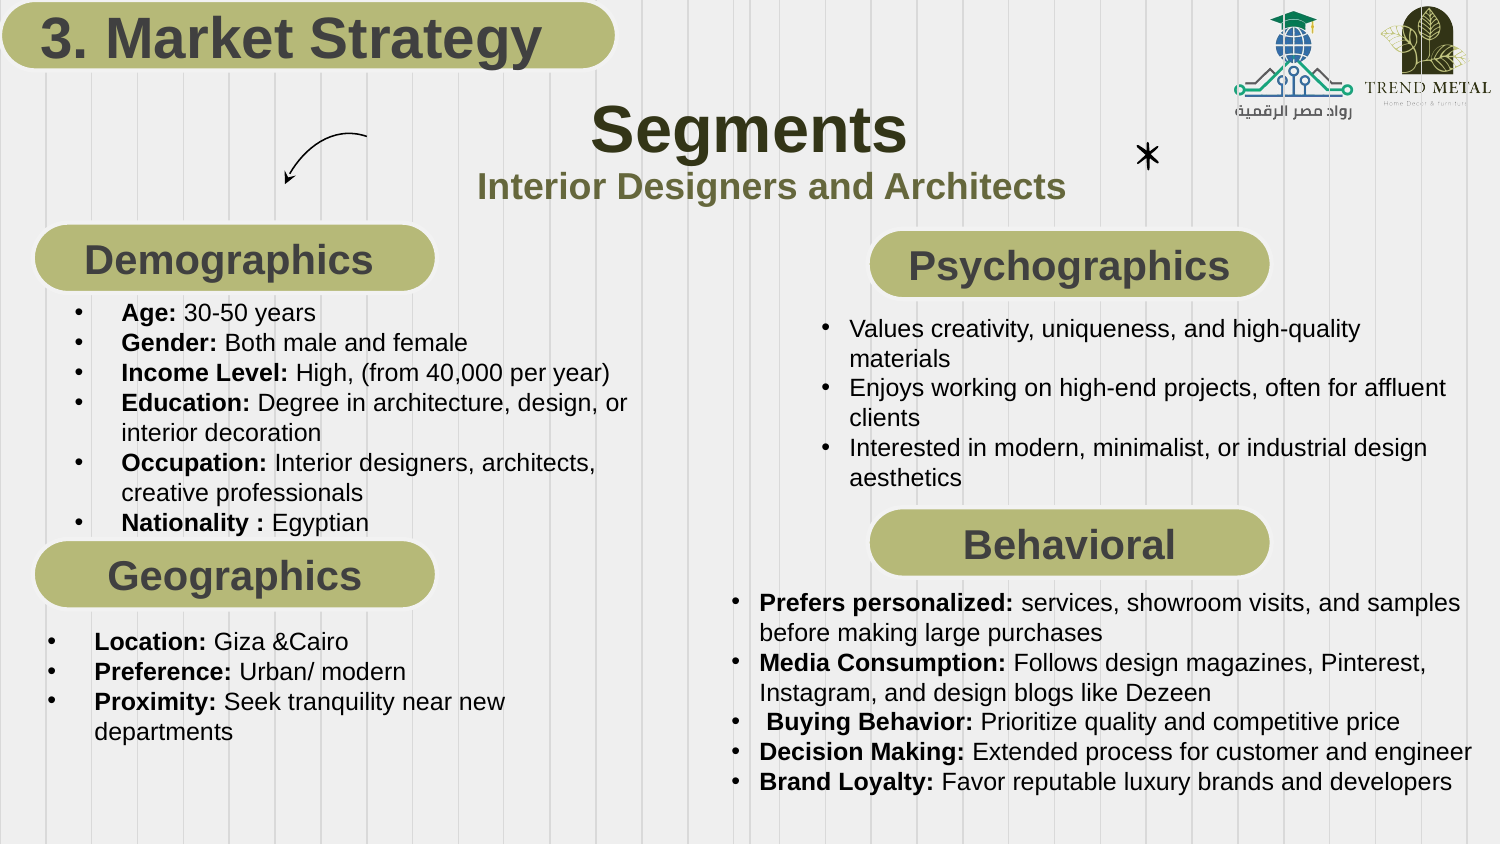

3. Market Strategy
# Segments

Interior Designers and Architects
Demographics
Psychographics
Age: 30-50 years
Gender: Both male and female
Income Level: High, (from 40,000 per year)
Education: Degree in architecture, design, or interior decoration
Occupation: Interior designers, architects, creative professionals
Nationality : Egyptian
Values creativity, uniqueness, and high-quality materials
Enjoys working on high-end projects, often for affluent clients
Interested in modern, minimalist, or industrial design aesthetics
Behavioral
Geographics
Prefers personalized: services, showroom visits, and samples before making large purchases
Media Consumption: Follows design magazines, Pinterest, Instagram, and design blogs like Dezeen
 Buying Behavior: Prioritize quality and competitive price
Decision Making: Extended process for customer and engineer
Brand Loyalty: Favor reputable luxury brands and developers
Location: Giza &Cairo
Preference: Urban/ modern
Proximity: Seek tranquility near new departments